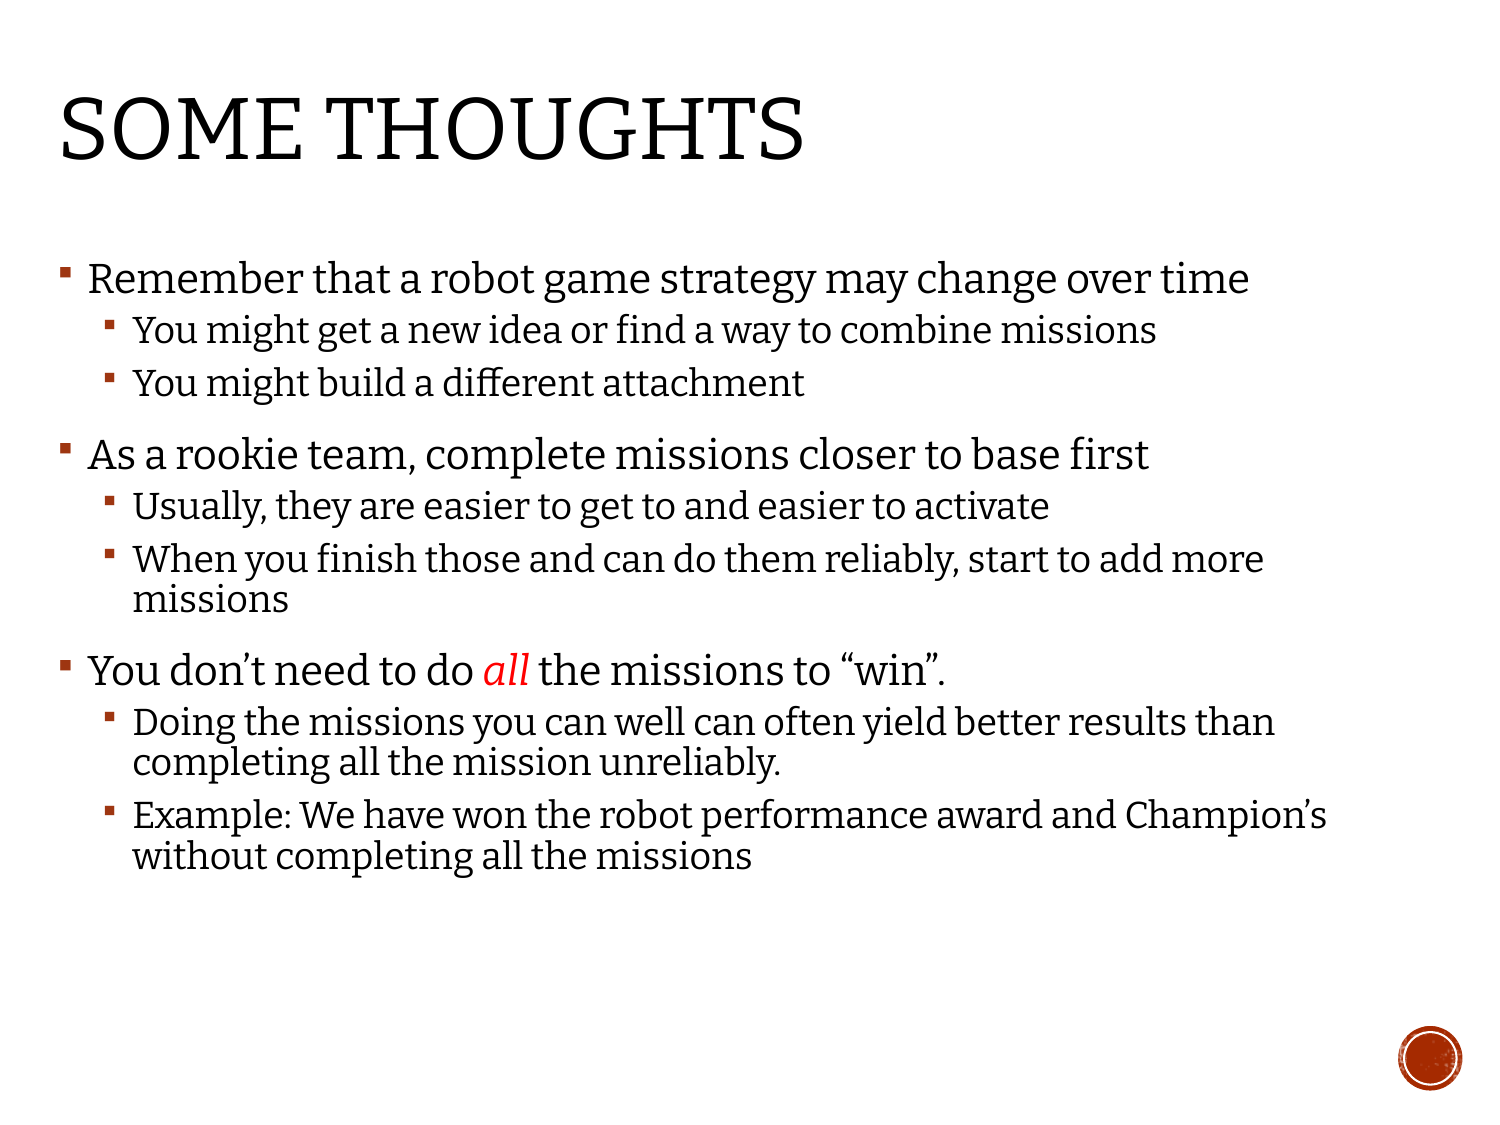

# Some Thoughts
Remember that a robot game strategy may change over time
You might get a new idea or find a way to combine missions
You might build a different attachment
As a rookie team, complete missions closer to base first
Usually, they are easier to get to and easier to activate
When you finish those and can do them reliably, start to add more missions
You don’t need to do all the missions to “win”.
Doing the missions you can well can often yield better results than completing all the mission unreliably.
Example: We have won the robot performance award and Champion’s without completing all the missions